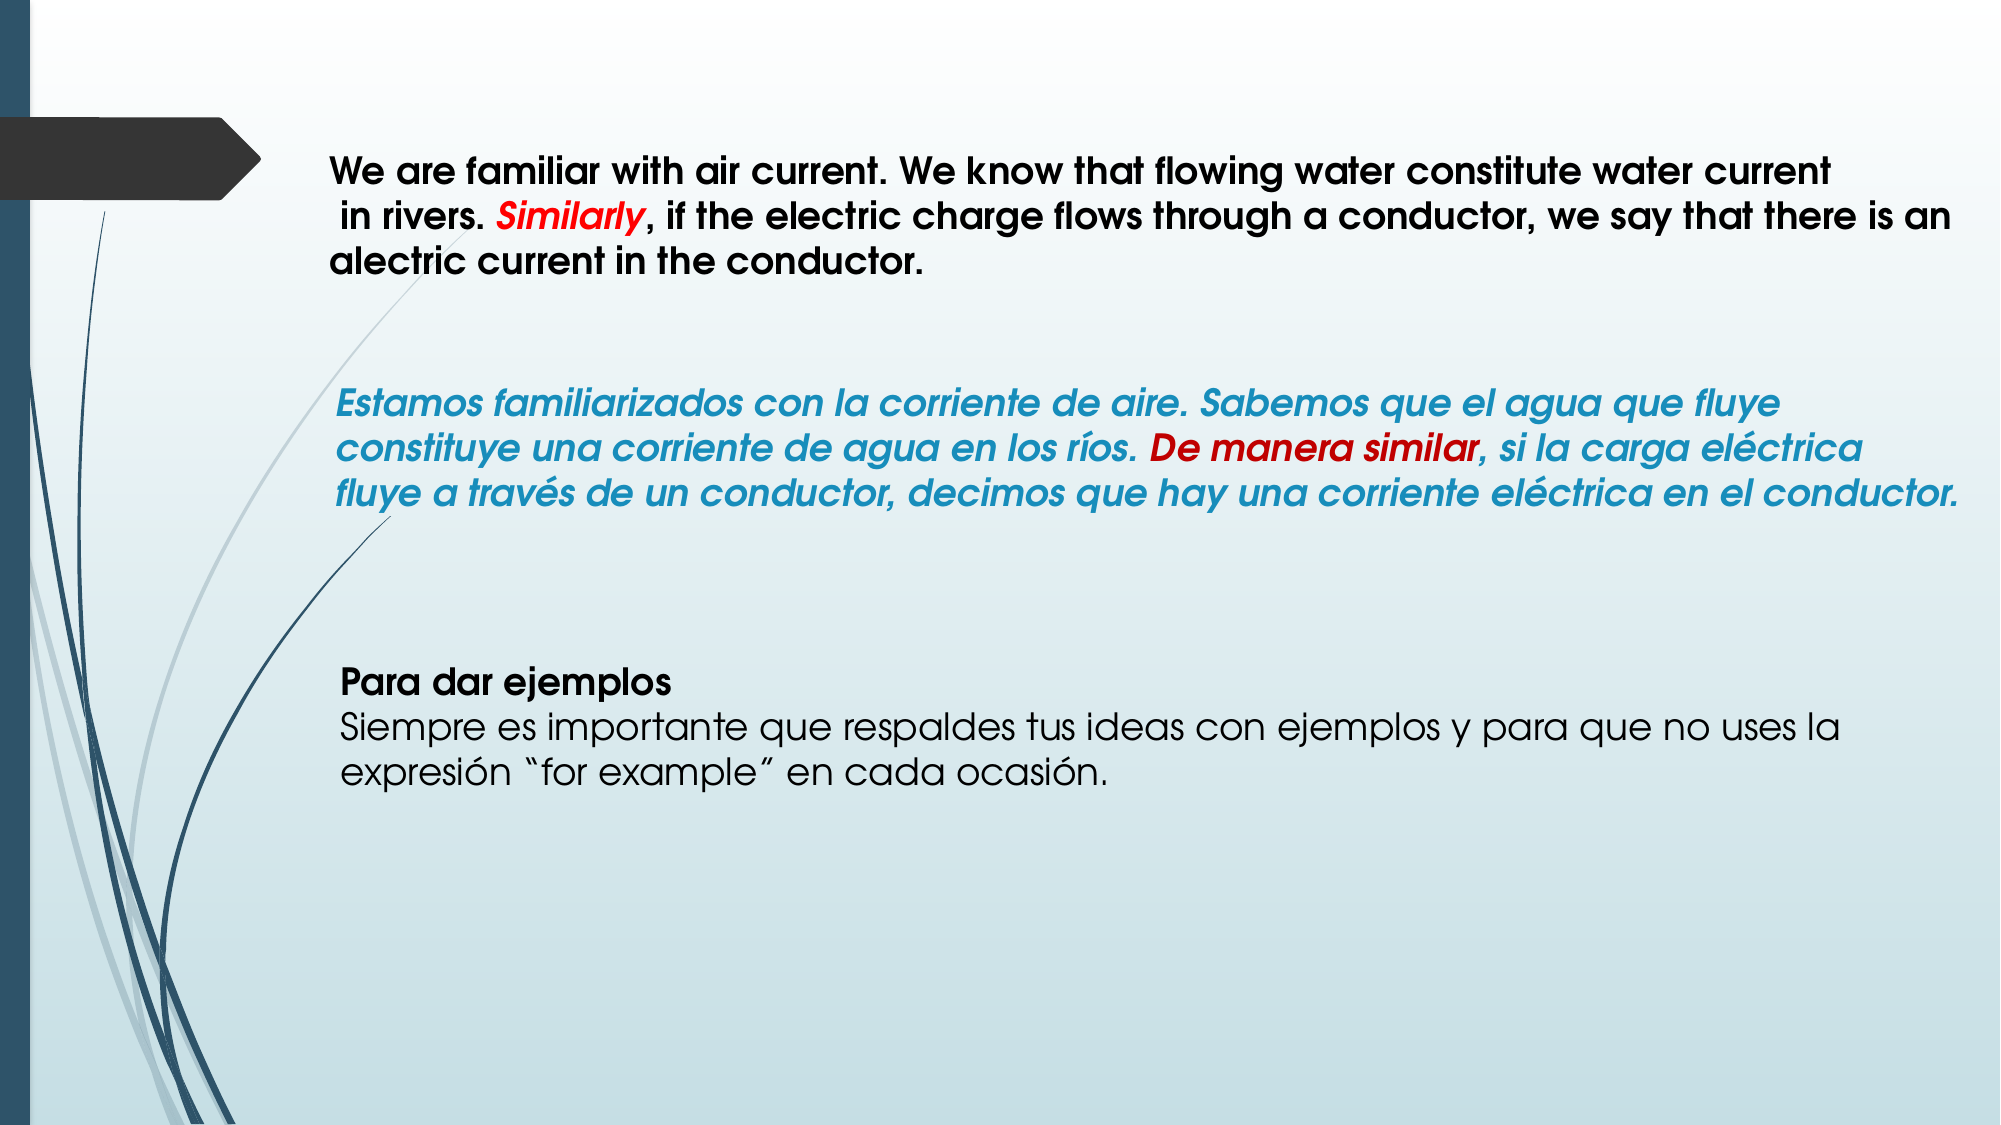

We are familiar with air current. We know that flowing water constitute water current
 in rivers. Similarly, if the electric charge flows through a conductor, we say that there is an
alectric current in the conductor.
Estamos familiarizados con la corriente de aire. Sabemos que el agua que fluye
constituye una corriente de agua en los ríos. De manera similar, si la carga eléctrica
fluye a través de un conductor, decimos que hay una corriente eléctrica en el conductor.
Para dar ejemplos
Siempre es importante que respaldes tus ideas con ejemplos y para que no uses la
expresión “for example” en cada ocasión.